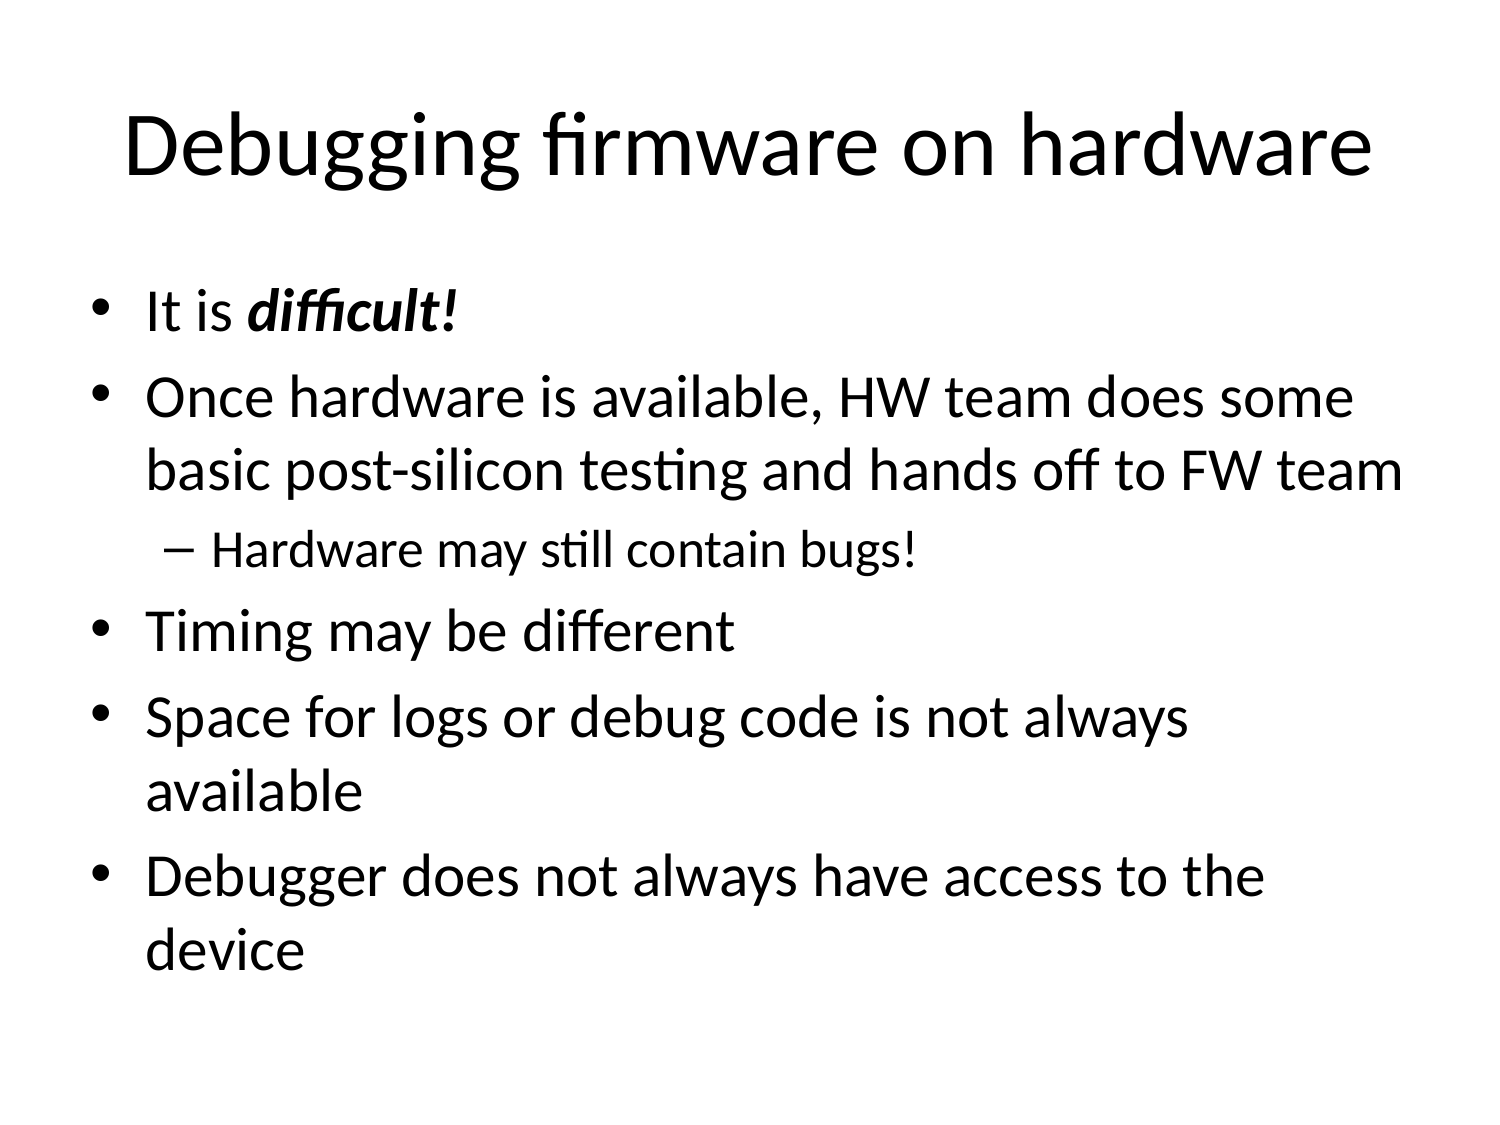

# Debugging firmware on hardware
It is difficult!
Once hardware is available, HW team does some basic post-silicon testing and hands off to FW team
Hardware may still contain bugs!
Timing may be different
Space for logs or debug code is not always available
Debugger does not always have access to the device